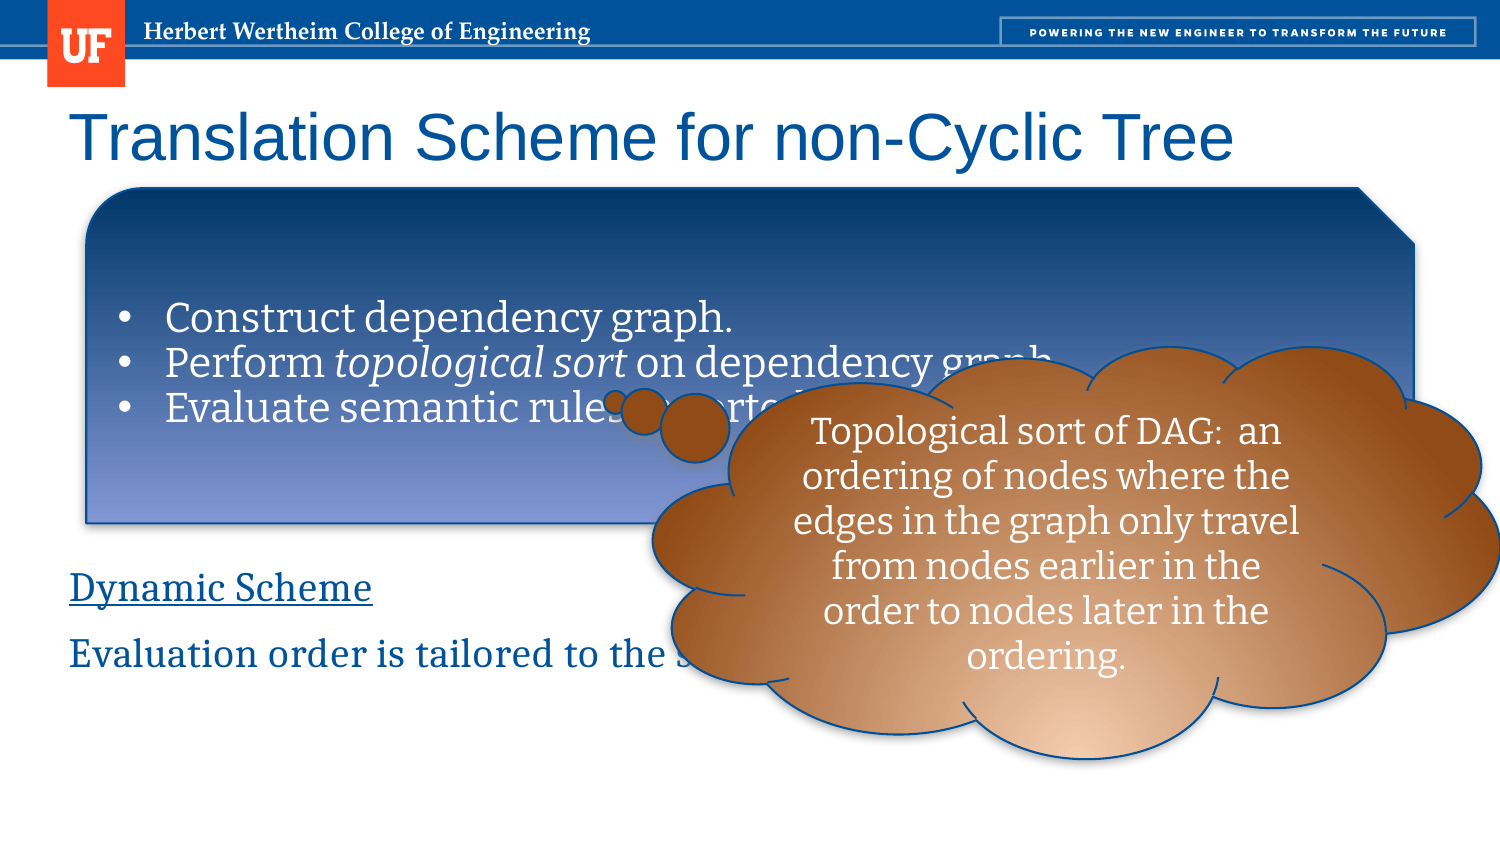

# Translation Scheme for non-Cyclic Tree
Construct dependency graph.
Perform topological sort on dependency graph.
Evaluate semantic rules in sorted order.
Topological sort of DAG:  an ordering of nodes where the edges in the graph only travel from nodes earlier in the order to nodes later in the ordering.
Dynamic Scheme
Evaluation order is tailored to the structure of the given tree.